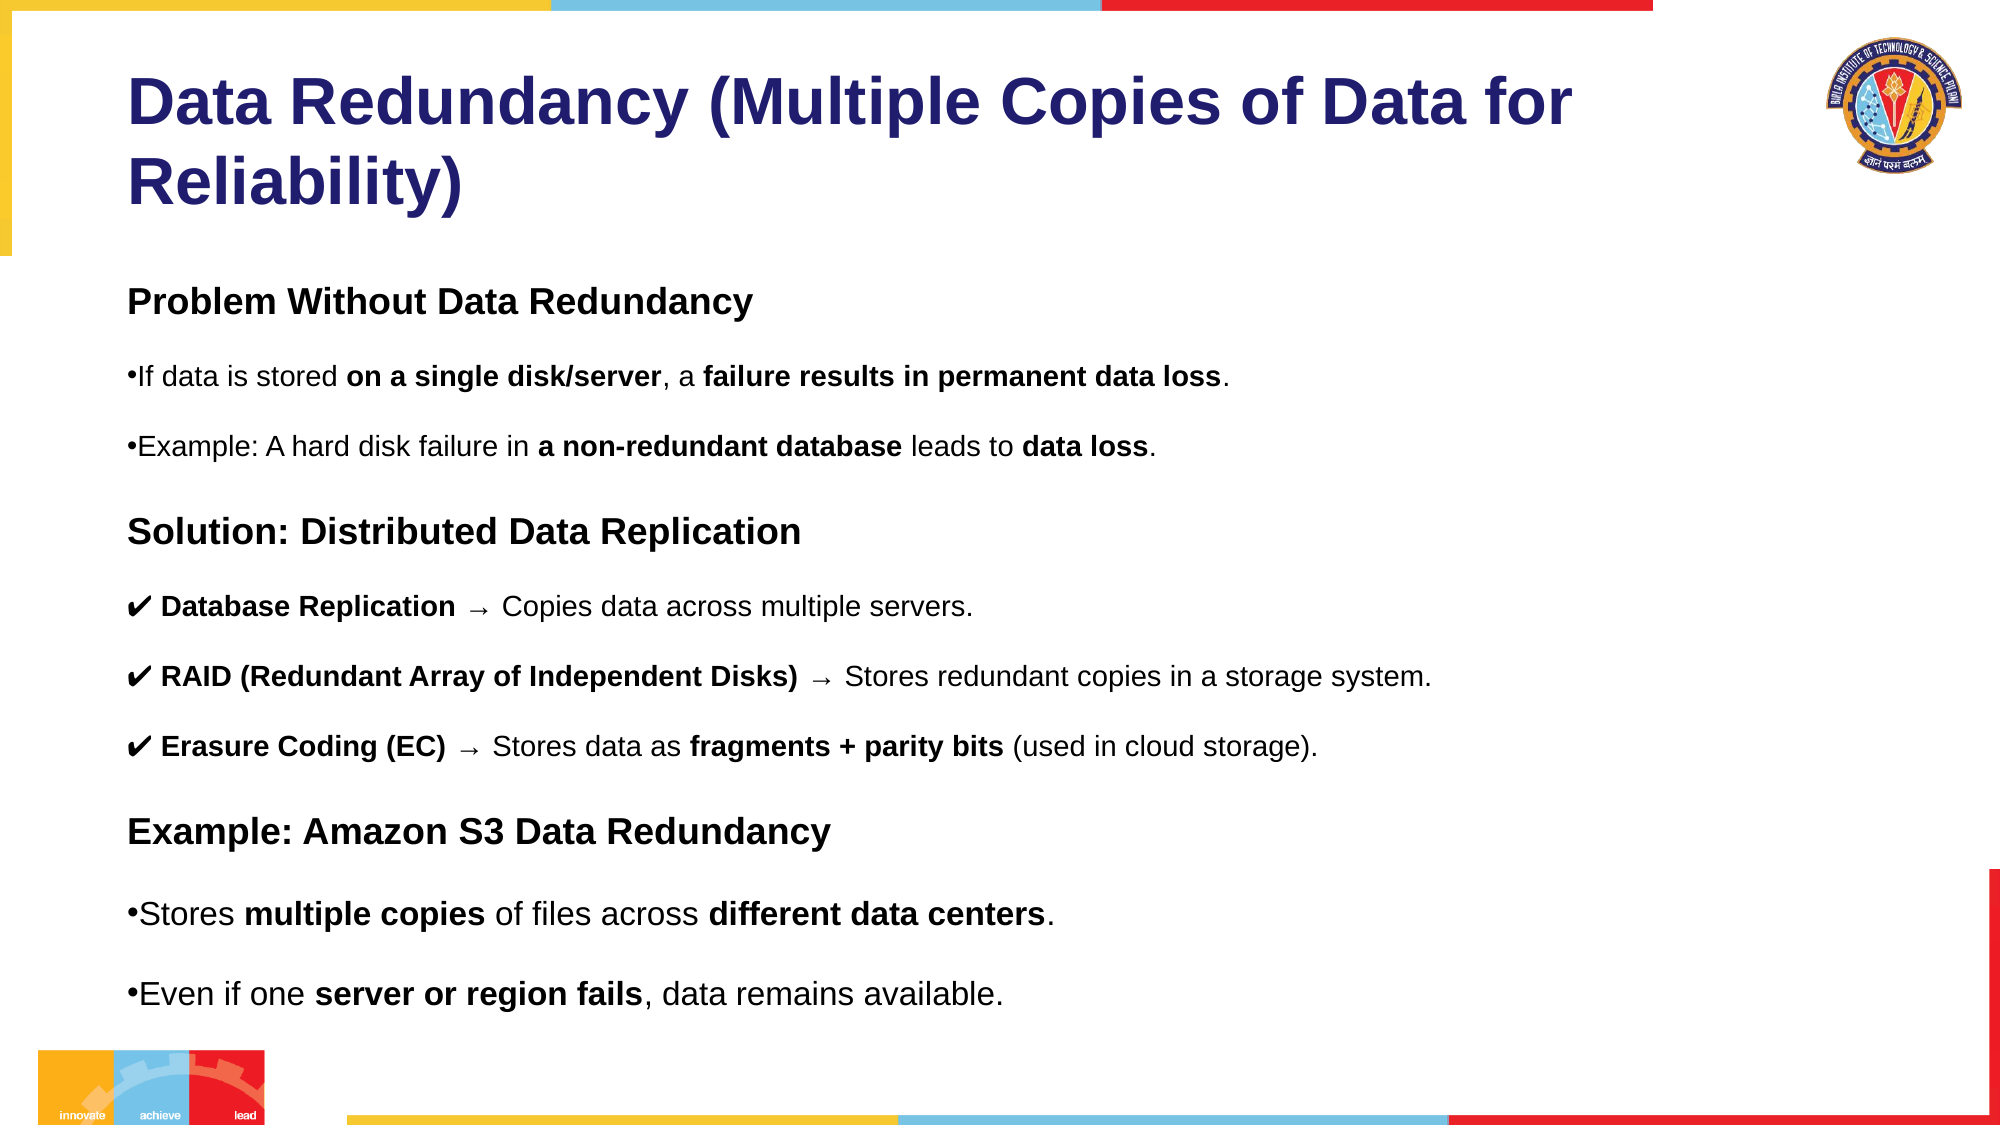

# Data Redundancy (Multiple Copies of Data for Reliability)
Problem Without Data Redundancy
If data is stored on a single disk/server, a failure results in permanent data loss.
Example: A hard disk failure in a non-redundant database leads to data loss.
Solution: Distributed Data Replication
✔ Database Replication → Copies data across multiple servers.
✔ RAID (Redundant Array of Independent Disks) → Stores redundant copies in a storage system.
✔ Erasure Coding (EC) → Stores data as fragments + parity bits (used in cloud storage).
Example: Amazon S3 Data Redundancy
Stores multiple copies of files across different data centers.
Even if one server or region fails, data remains available.